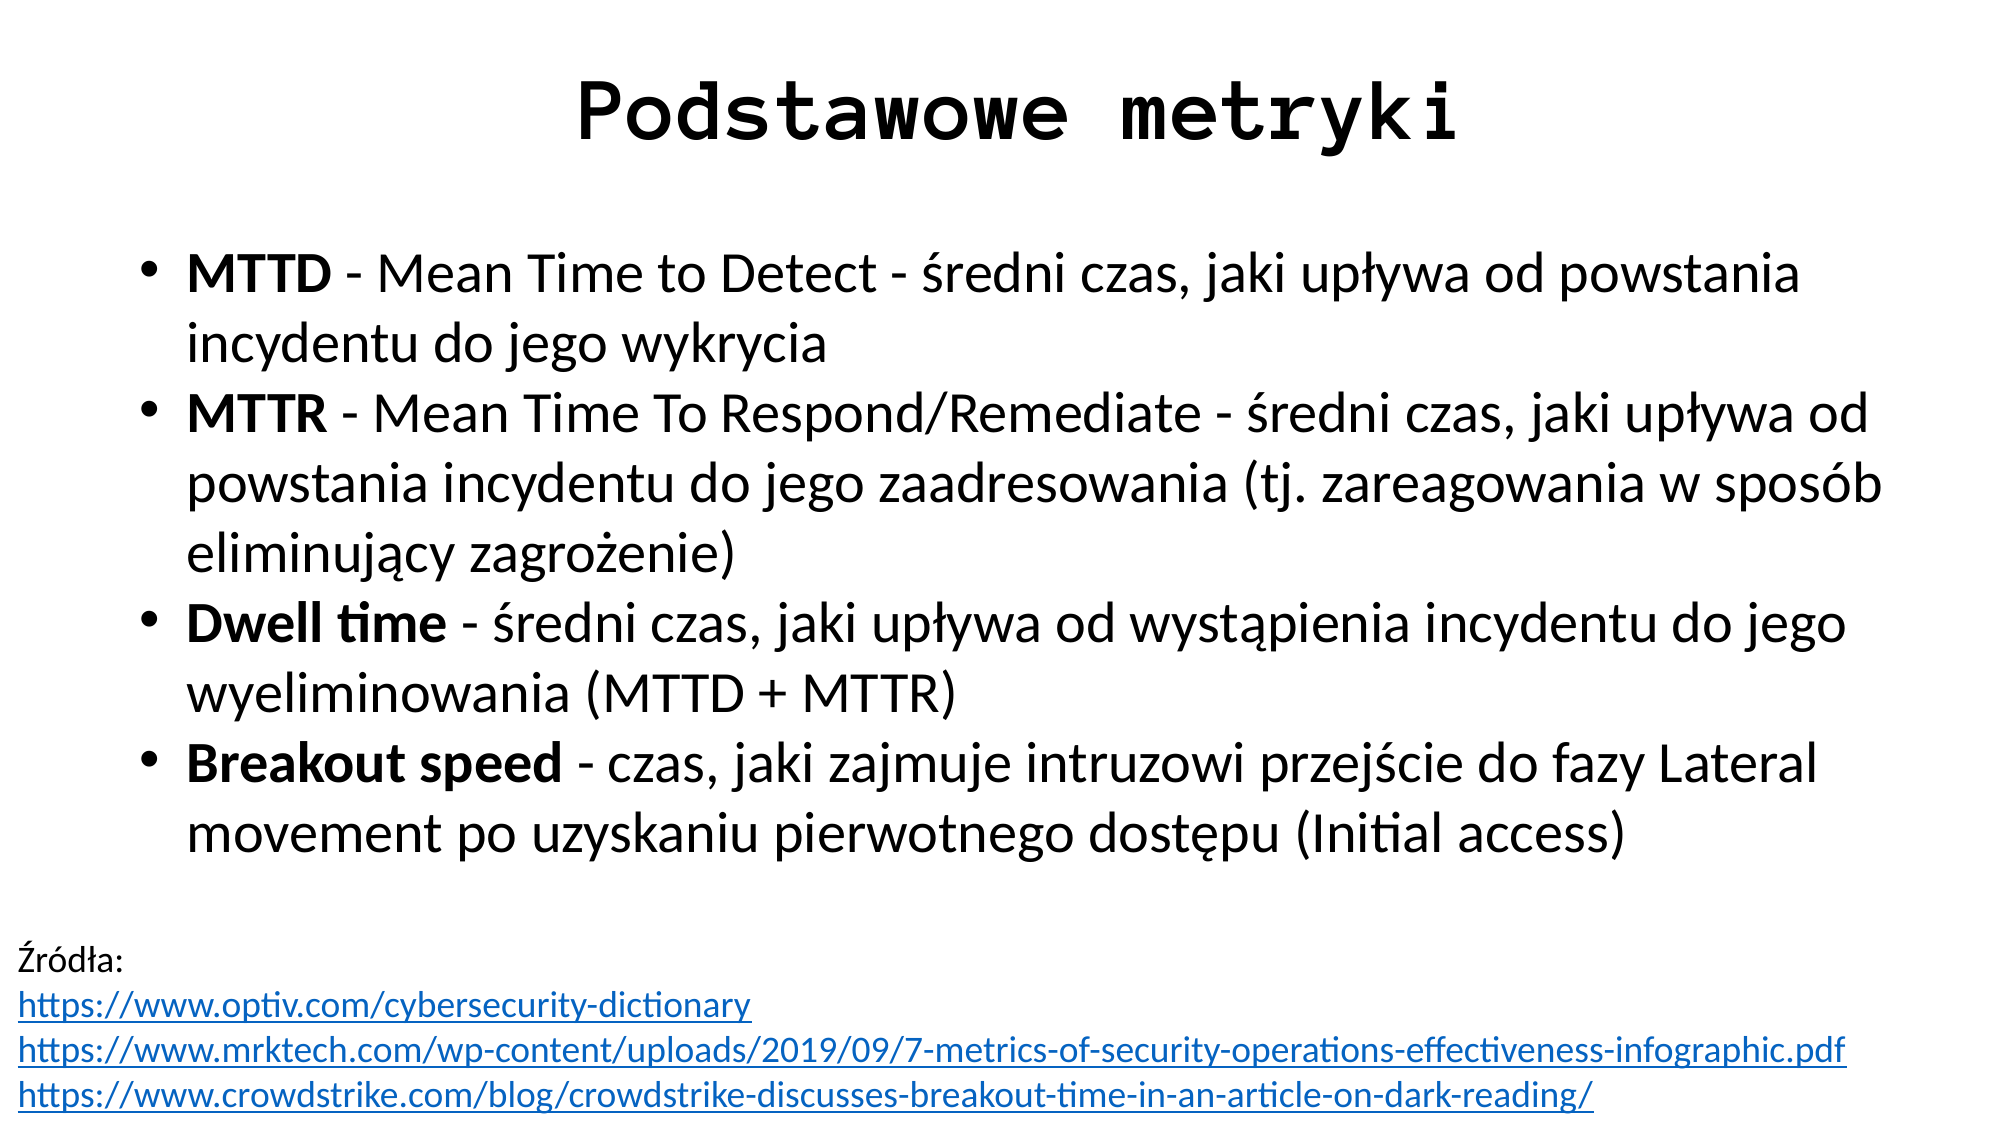

# Podstawowe metryki
MTTD - Mean Time to Detect - średni czas, jaki upływa od powstania incydentu do jego wykrycia
MTTR - Mean Time To Respond/Remediate - średni czas, jaki upływa od powstania incydentu do jego zaadresowania (tj. zareagowania w sposób eliminujący zagrożenie)
Dwell time - średni czas, jaki upływa od wystąpienia incydentu do jego wyeliminowania (MTTD + MTTR)
Breakout speed - czas, jaki zajmuje intruzowi przejście do fazy Lateral movement po uzyskaniu pierwotnego dostępu (Initial access)
Źródła:
https://www.optiv.com/cybersecurity-dictionary
https://www.mrktech.com/wp-content/uploads/2019/09/7-metrics-of-security-operations-effectiveness-infographic.pdf
https://www.crowdstrike.com/blog/crowdstrike-discusses-breakout-time-in-an-article-on-dark-reading/